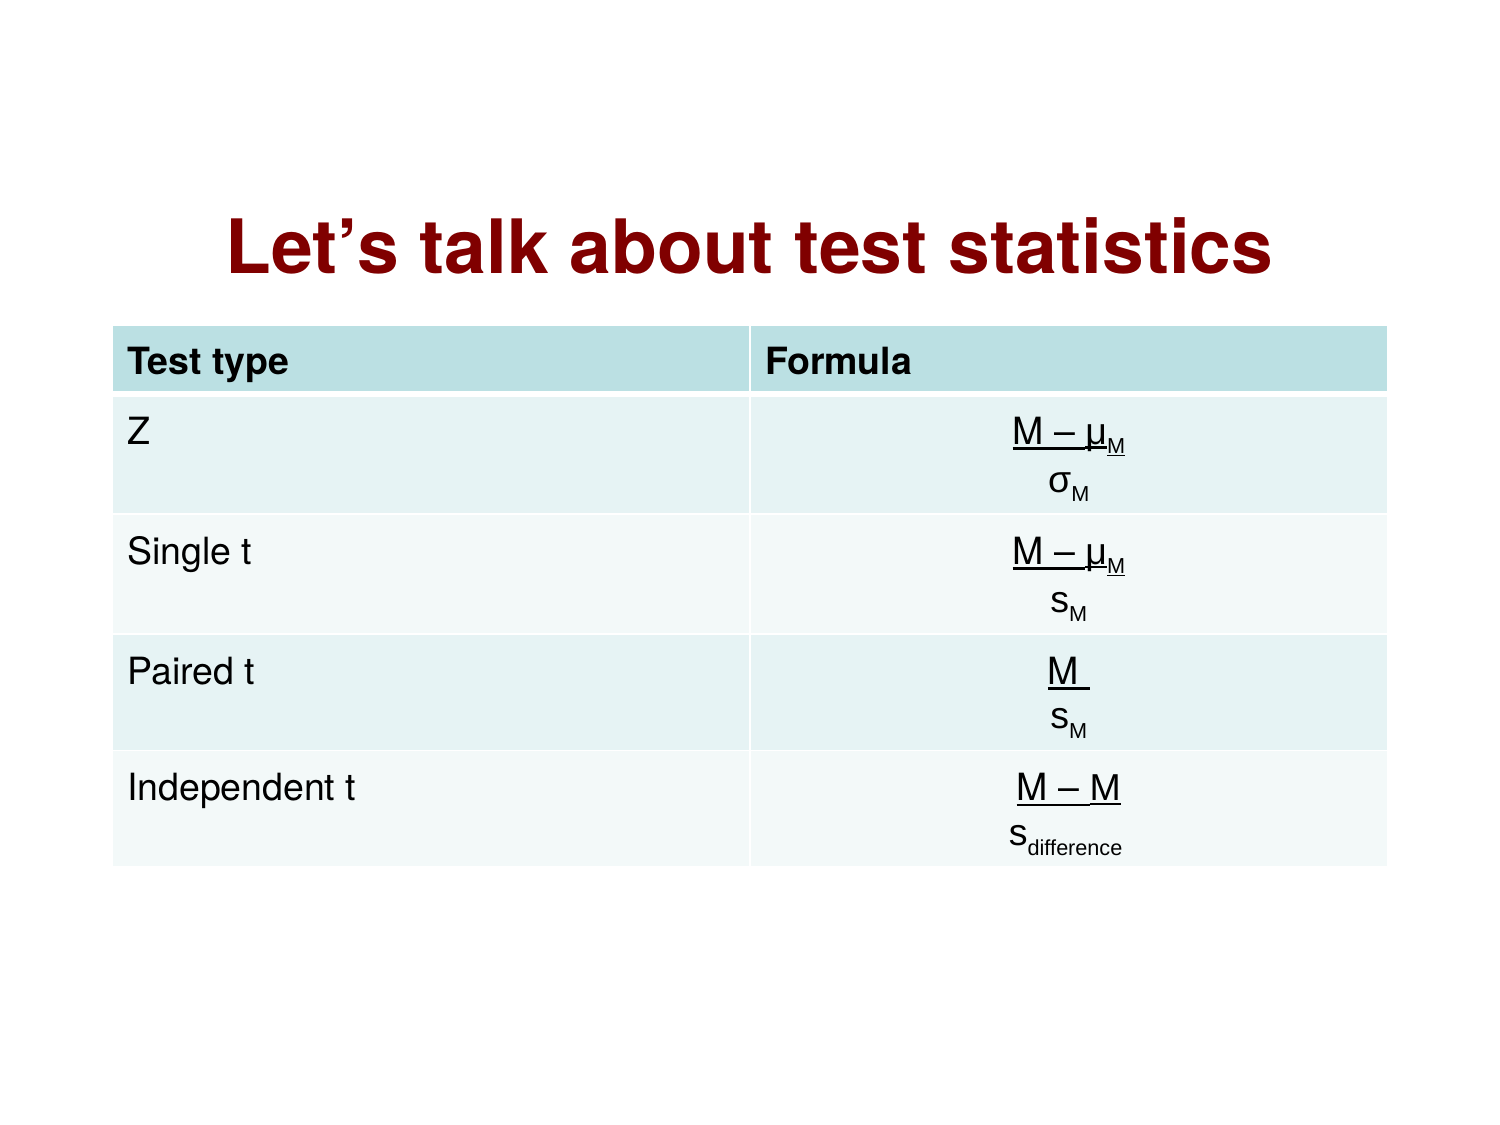

# Let’s talk about test statistics
| Test type | Formula |
| --- | --- |
| Z | M – μM σM |
| Single t | M – μM sM |
| Paired t | M sM |
| Independent t | M – M sdifference |